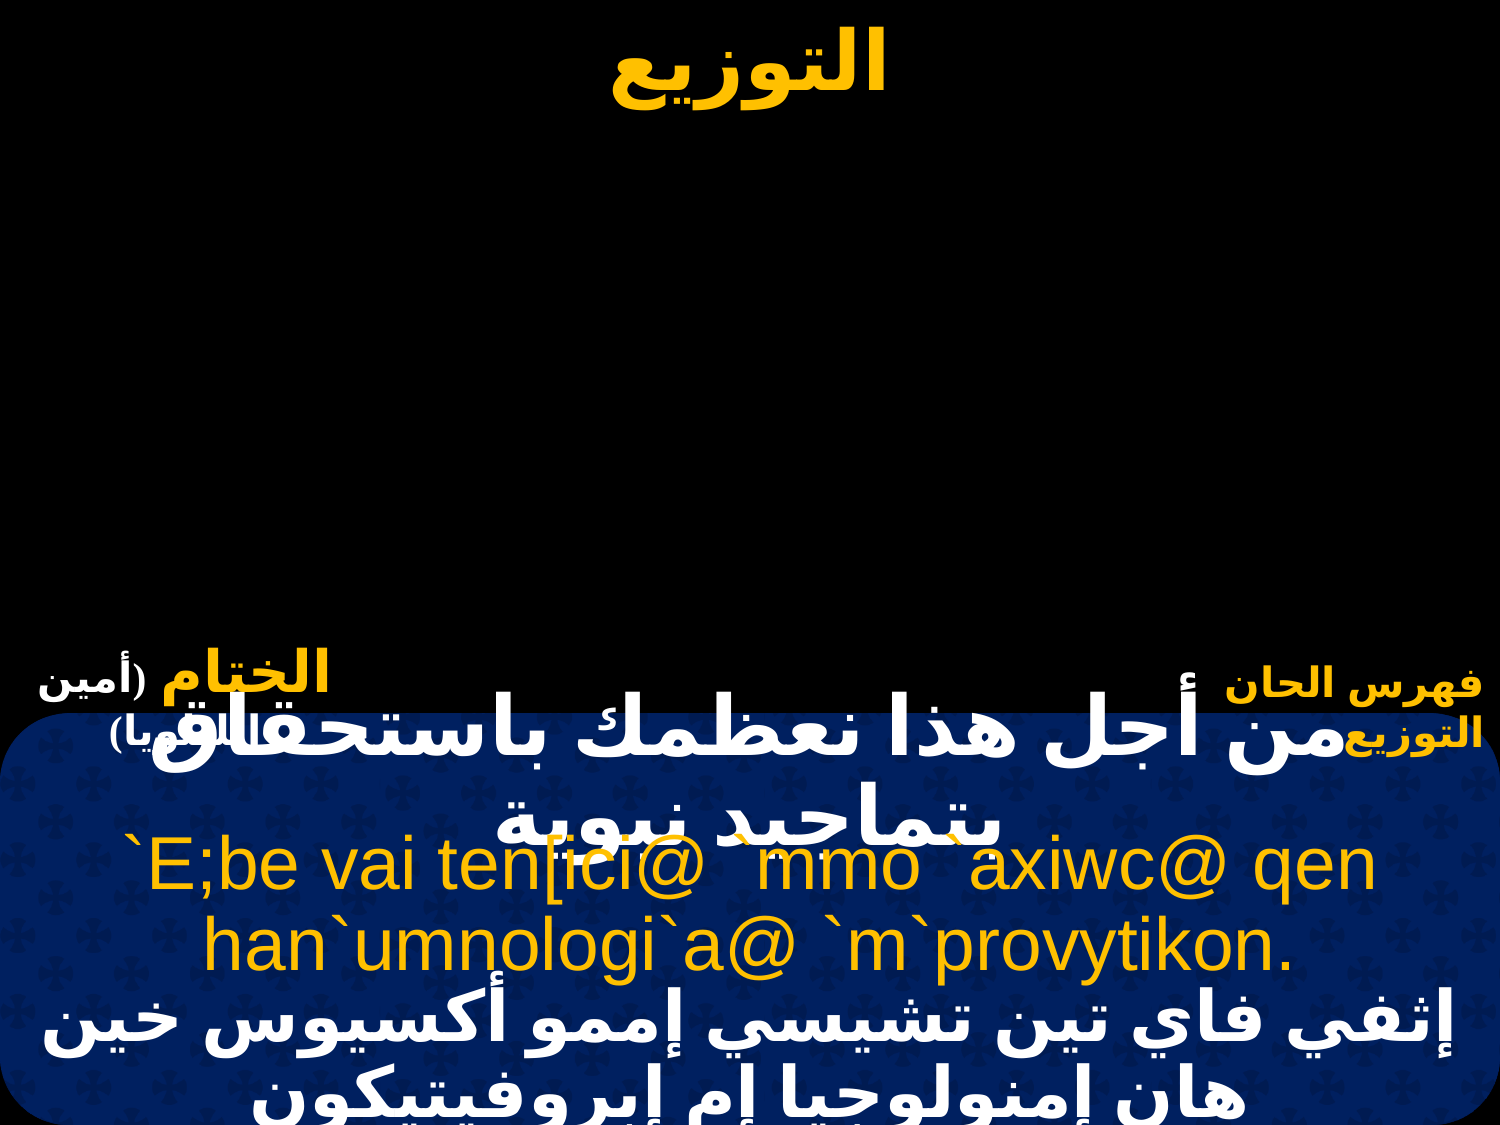

الختام (أمين الليلويا)
فهرس الحان التوزيع
# من أجل هذا نعظمك باستحقاق بتماجيد نبوية
`E;be vai ten[ici@ `mmo `axiwc@ qen han`umnologi`a@ `m`provytikon.
إثفي فاي تين تشيسي إممو أكسيوس خين هان إمنولوجيا إم إبروفيتيكون